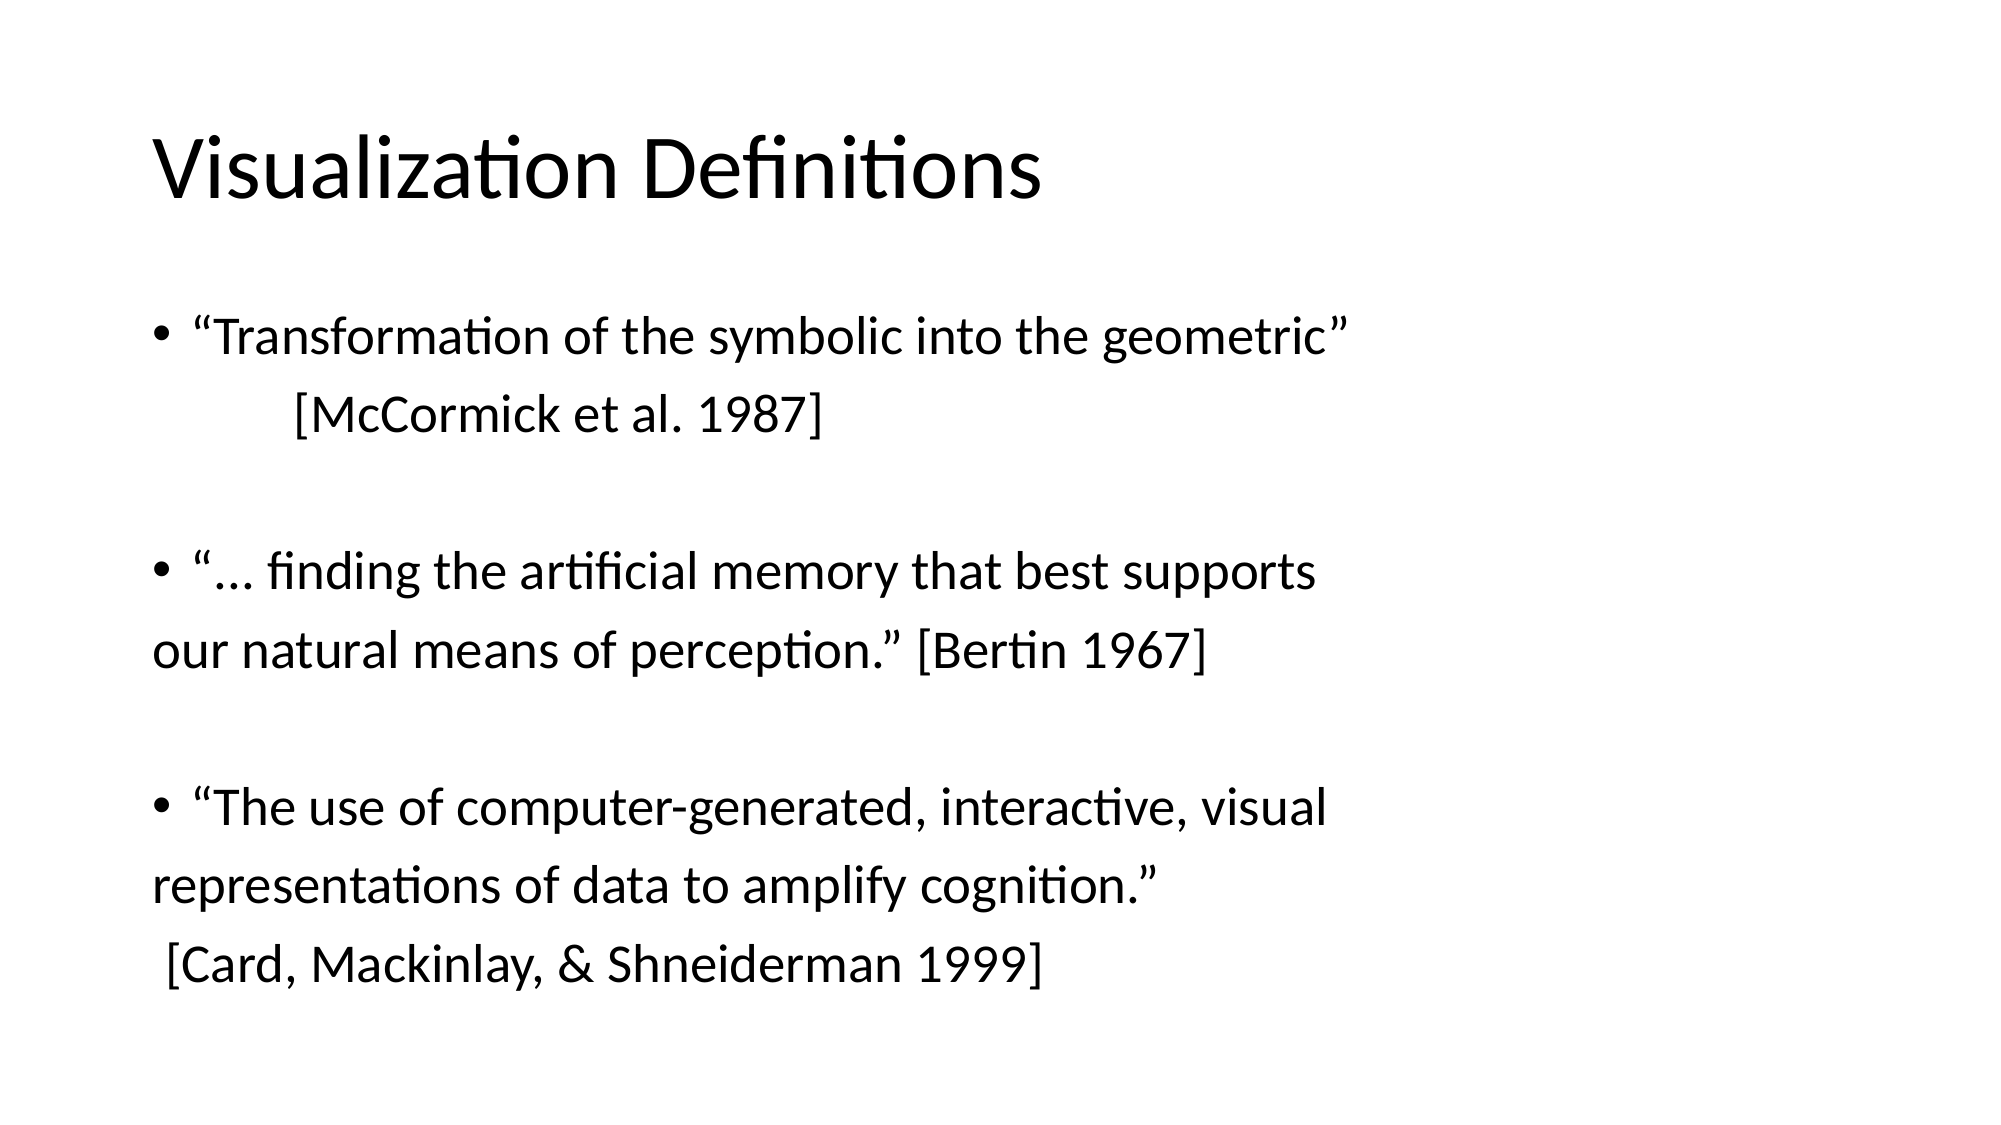

# Visualization Definitions
“Transformation of the symbolic into the geometric”
								[McCormick et al. 1987]

“... finding the artificial memory that best supports
our natural means of perception.” [Bertin 1967]

“The use of computer-generated, interactive, visual
representations of data to amplify cognition.”
 [Card, Mackinlay, & Shneiderman 1999]